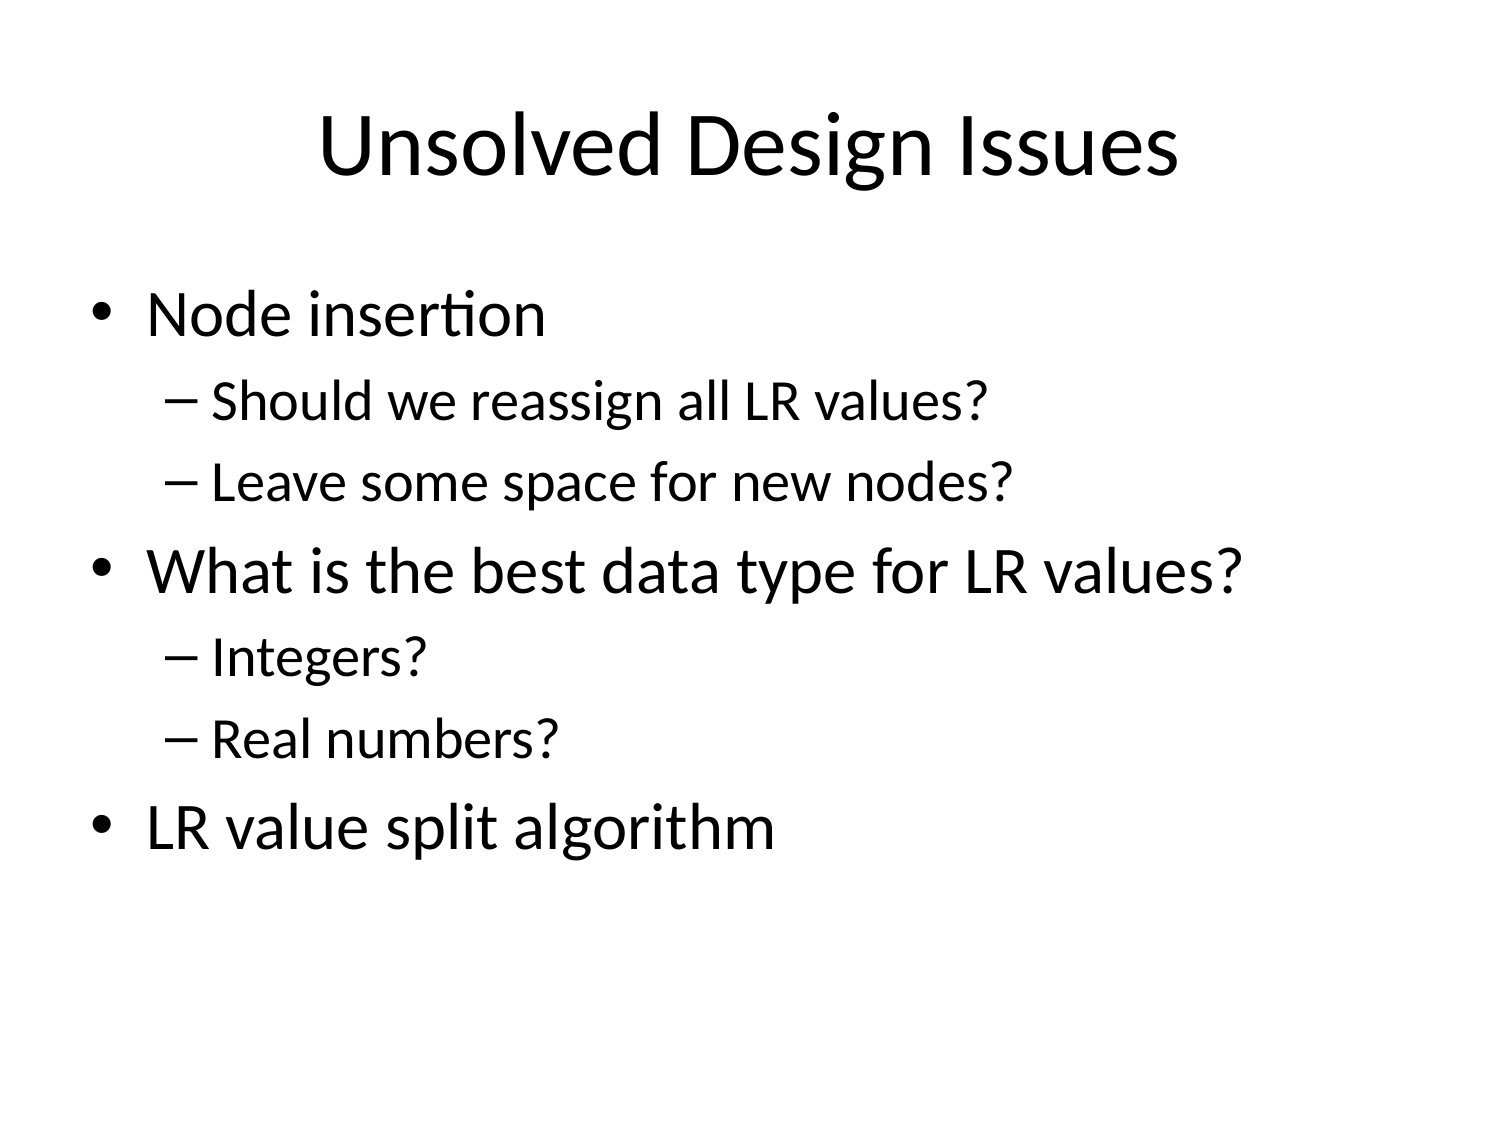

# Unsolved Design Issues
Node insertion
Should we reassign all LR values?
Leave some space for new nodes?
What is the best data type for LR values?
Integers?
Real numbers?
LR value split algorithm